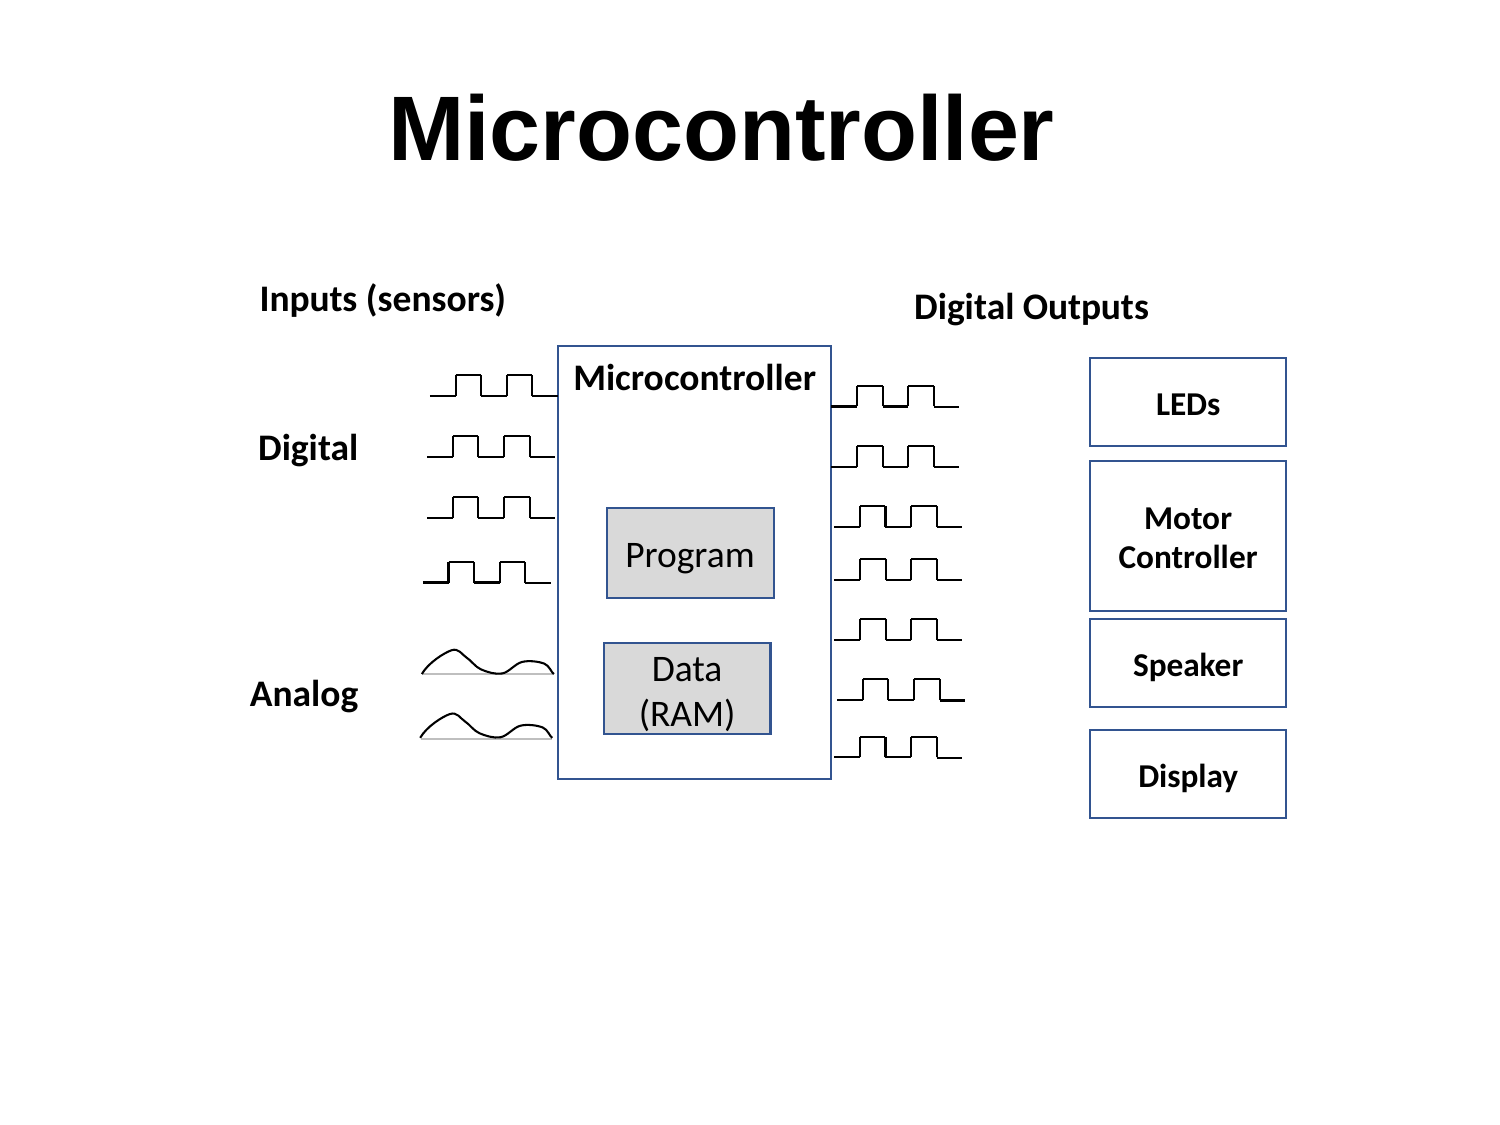

# Microcontroller
Inputs (sensors)
Digital Outputs
Microcontroller
LEDs
Digital
Motor
Controller
Program
Speaker
Data
(RAM)

Analog

Display